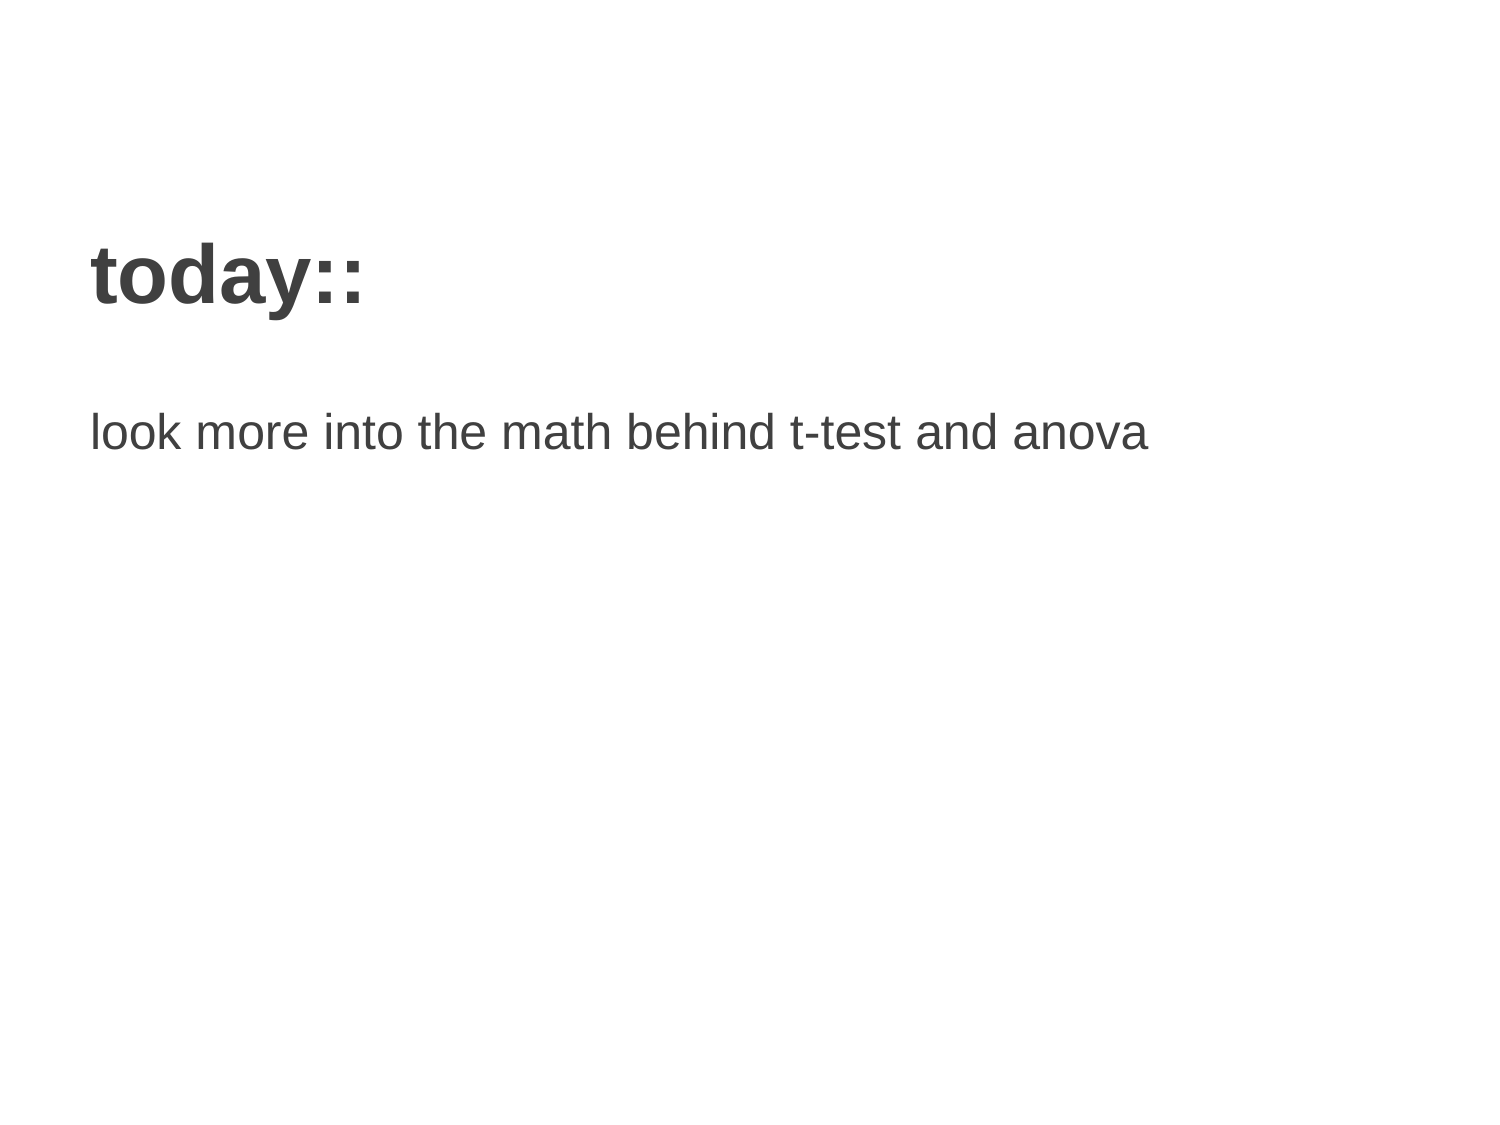

today::

look more into the math behind t-test and anova